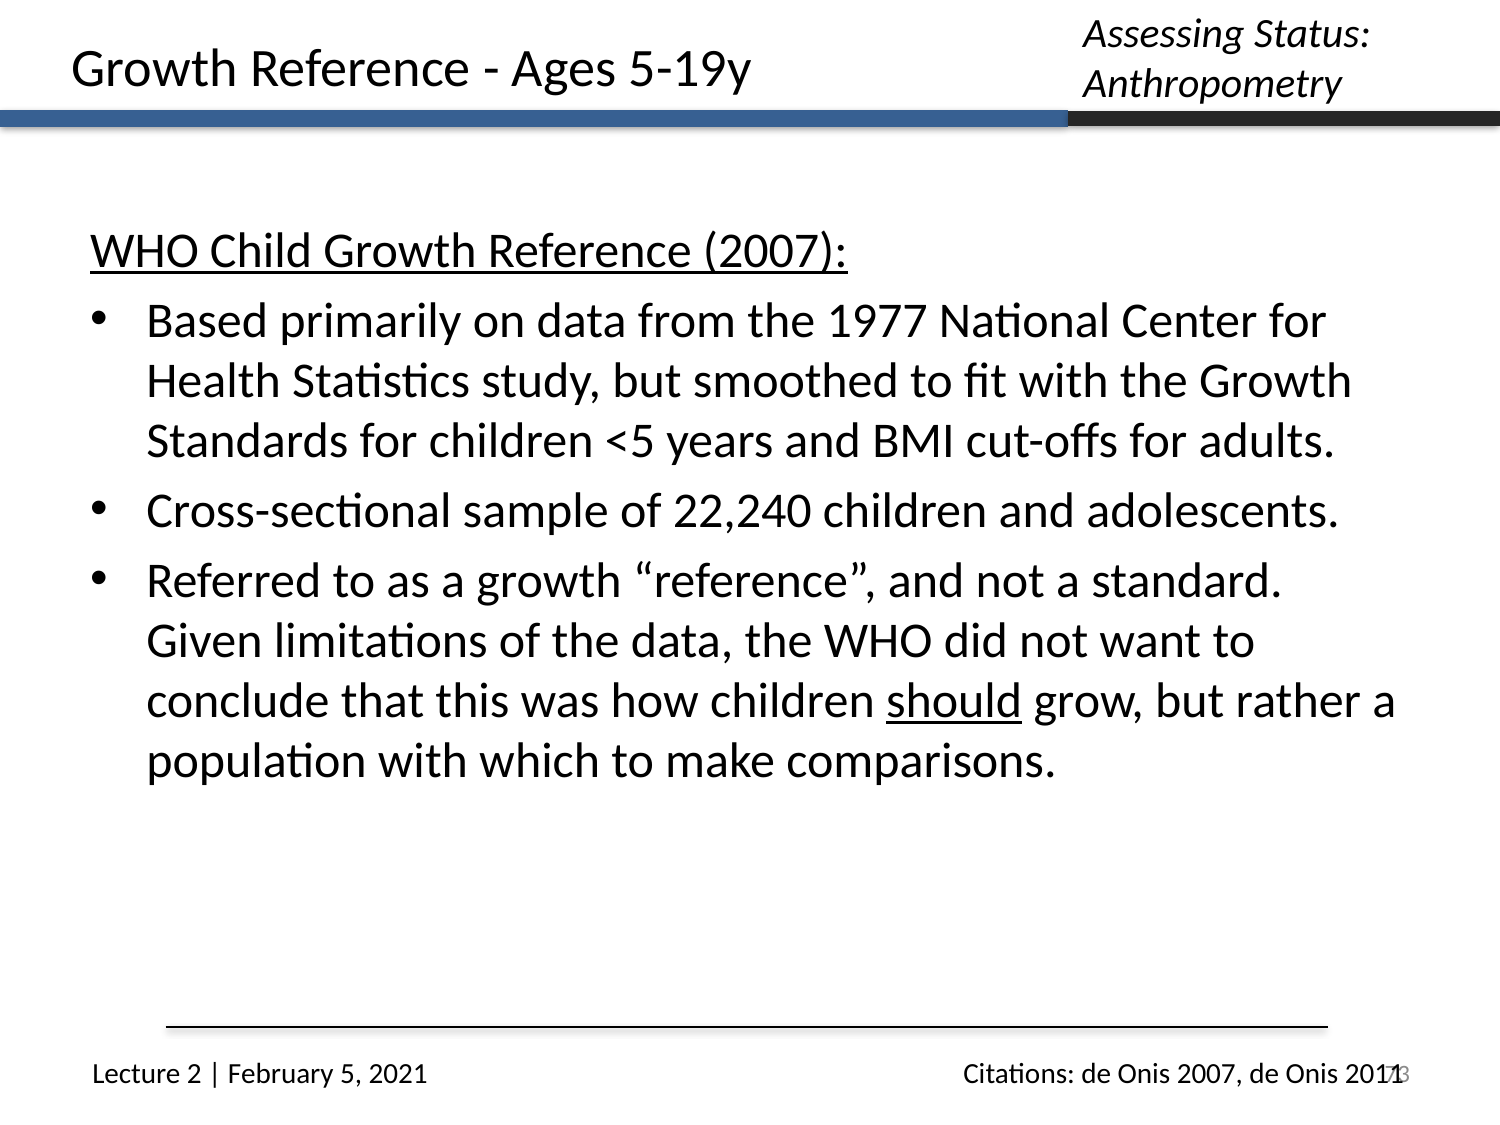

Assessing Status:
Anthropometry
Growth Reference - Ages 5-19y
WHO Child Growth Reference (2007):
Based primarily on data from the 1977 National Center for Health Statistics study, but smoothed to fit with the Growth Standards for children <5 years and BMI cut-offs for adults.
Cross-sectional sample of 22,240 children and adolescents.
Referred to as a growth “reference”, and not a standard. Given limitations of the data, the WHO did not want to conclude that this was how children should grow, but rather a population with which to make comparisons.

73
Citations: de Onis 2007, de Onis 2011
Lecture 2 | February 5, 2021